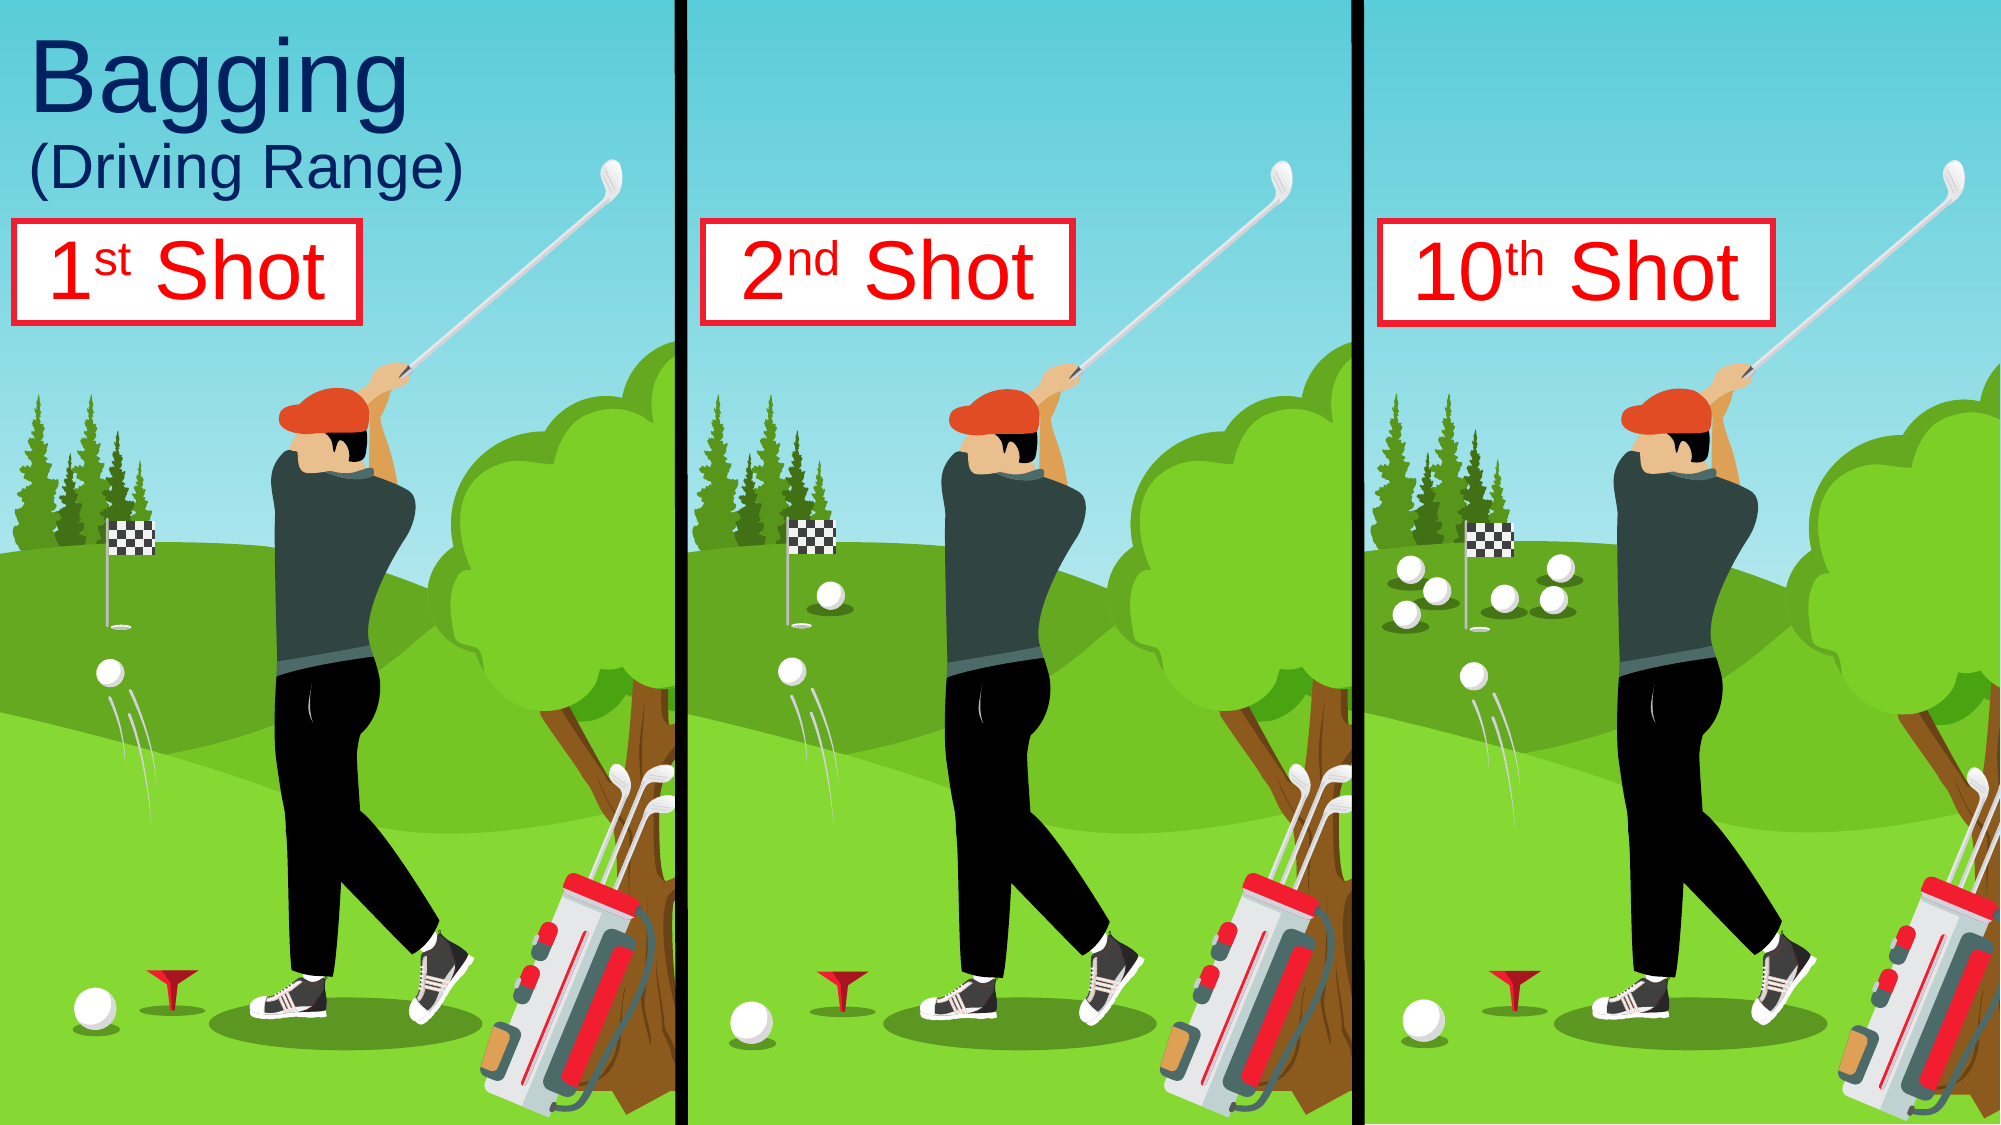

Bagging
(Driving Range)

1st Shot
2nd Shot
10th Shot